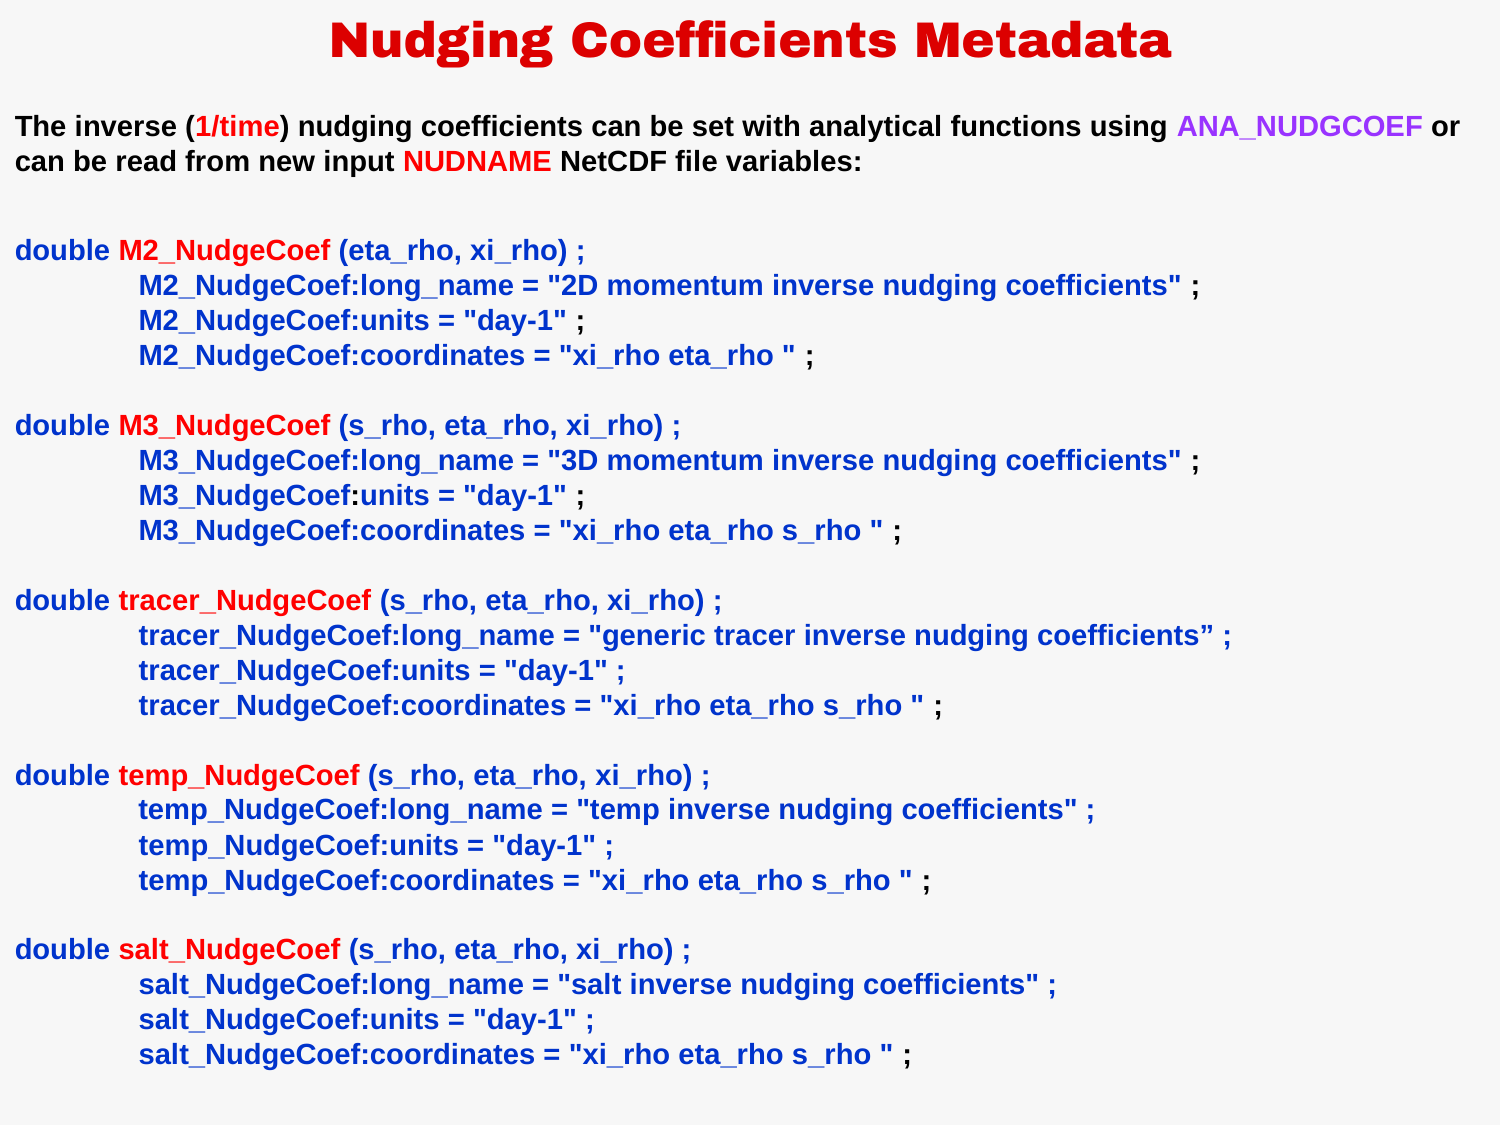

Nudging Coefficients Metadata
The inverse (1/time) nudging coefficients can be set with analytical functions using ANA_NUDGCOEF or can be read from new input NUDNAME NetCDF file variables:
double M2_NudgeCoef (eta_rho, xi_rho) ;
               M2_NudgeCoef:long_name = "2D momentum inverse nudging coefficients" ;
               M2_NudgeCoef:units = "day-1" ;
               M2_NudgeCoef:coordinates = "xi_rho eta_rho " ;

double M3_NudgeCoef (s_rho, eta_rho, xi_rho) ;
               M3_NudgeCoef:long_name = "3D momentum inverse nudging coefficients" ;
               M3_NudgeCoef:units = "day-1" ;
               M3_NudgeCoef:coordinates = "xi_rho eta_rho s_rho " ;

double tracer_NudgeCoef (s_rho, eta_rho, xi_rho) ;
               tracer_NudgeCoef:long_name = "generic tracer inverse nudging coefficients” ;
               tracer_NudgeCoef:units = "day-1" ;
               tracer_NudgeCoef:coordinates = "xi_rho eta_rho s_rho " ;

double temp_NudgeCoef (s_rho, eta_rho, xi_rho) ;
               temp_NudgeCoef:long_name = "temp inverse nudging coefficients" ;
               temp_NudgeCoef:units = "day-1" ;
               temp_NudgeCoef:coordinates = "xi_rho eta_rho s_rho " ;

double salt_NudgeCoef (s_rho, eta_rho, xi_rho) ;
               salt_NudgeCoef:long_name = "salt inverse nudging coefficients" ;
               salt_NudgeCoef:units = "day-1" ;
               salt_NudgeCoef:coordinates = "xi_rho eta_rho s_rho " ;